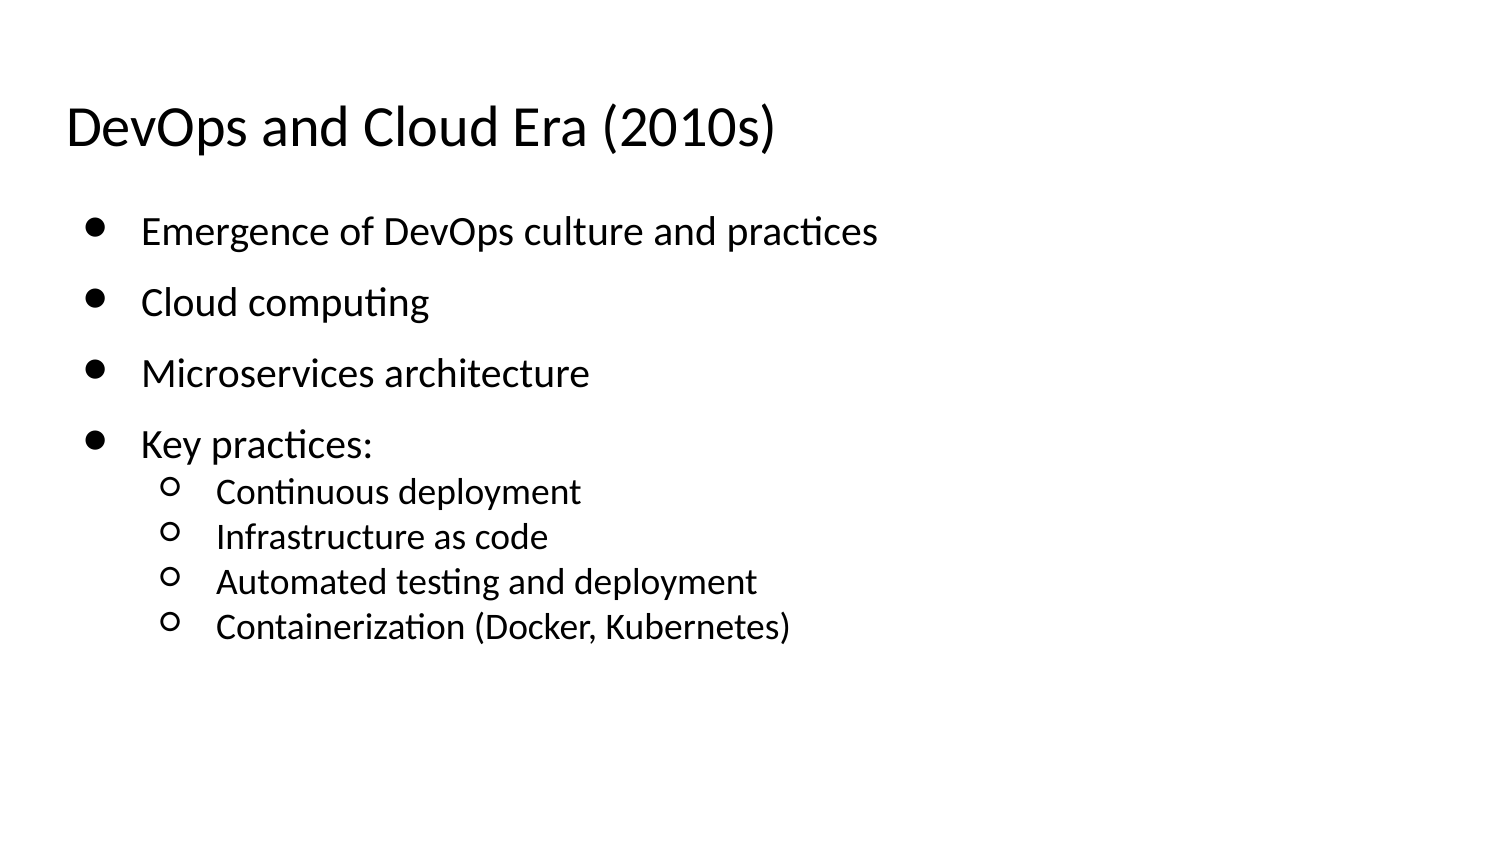

# DevOps and Cloud Era (2010s)
Emergence of DevOps culture and practices
Cloud computing
Microservices architecture
Key practices:
Continuous deployment
Infrastructure as code
Automated testing and deployment
Containerization (Docker, Kubernetes)